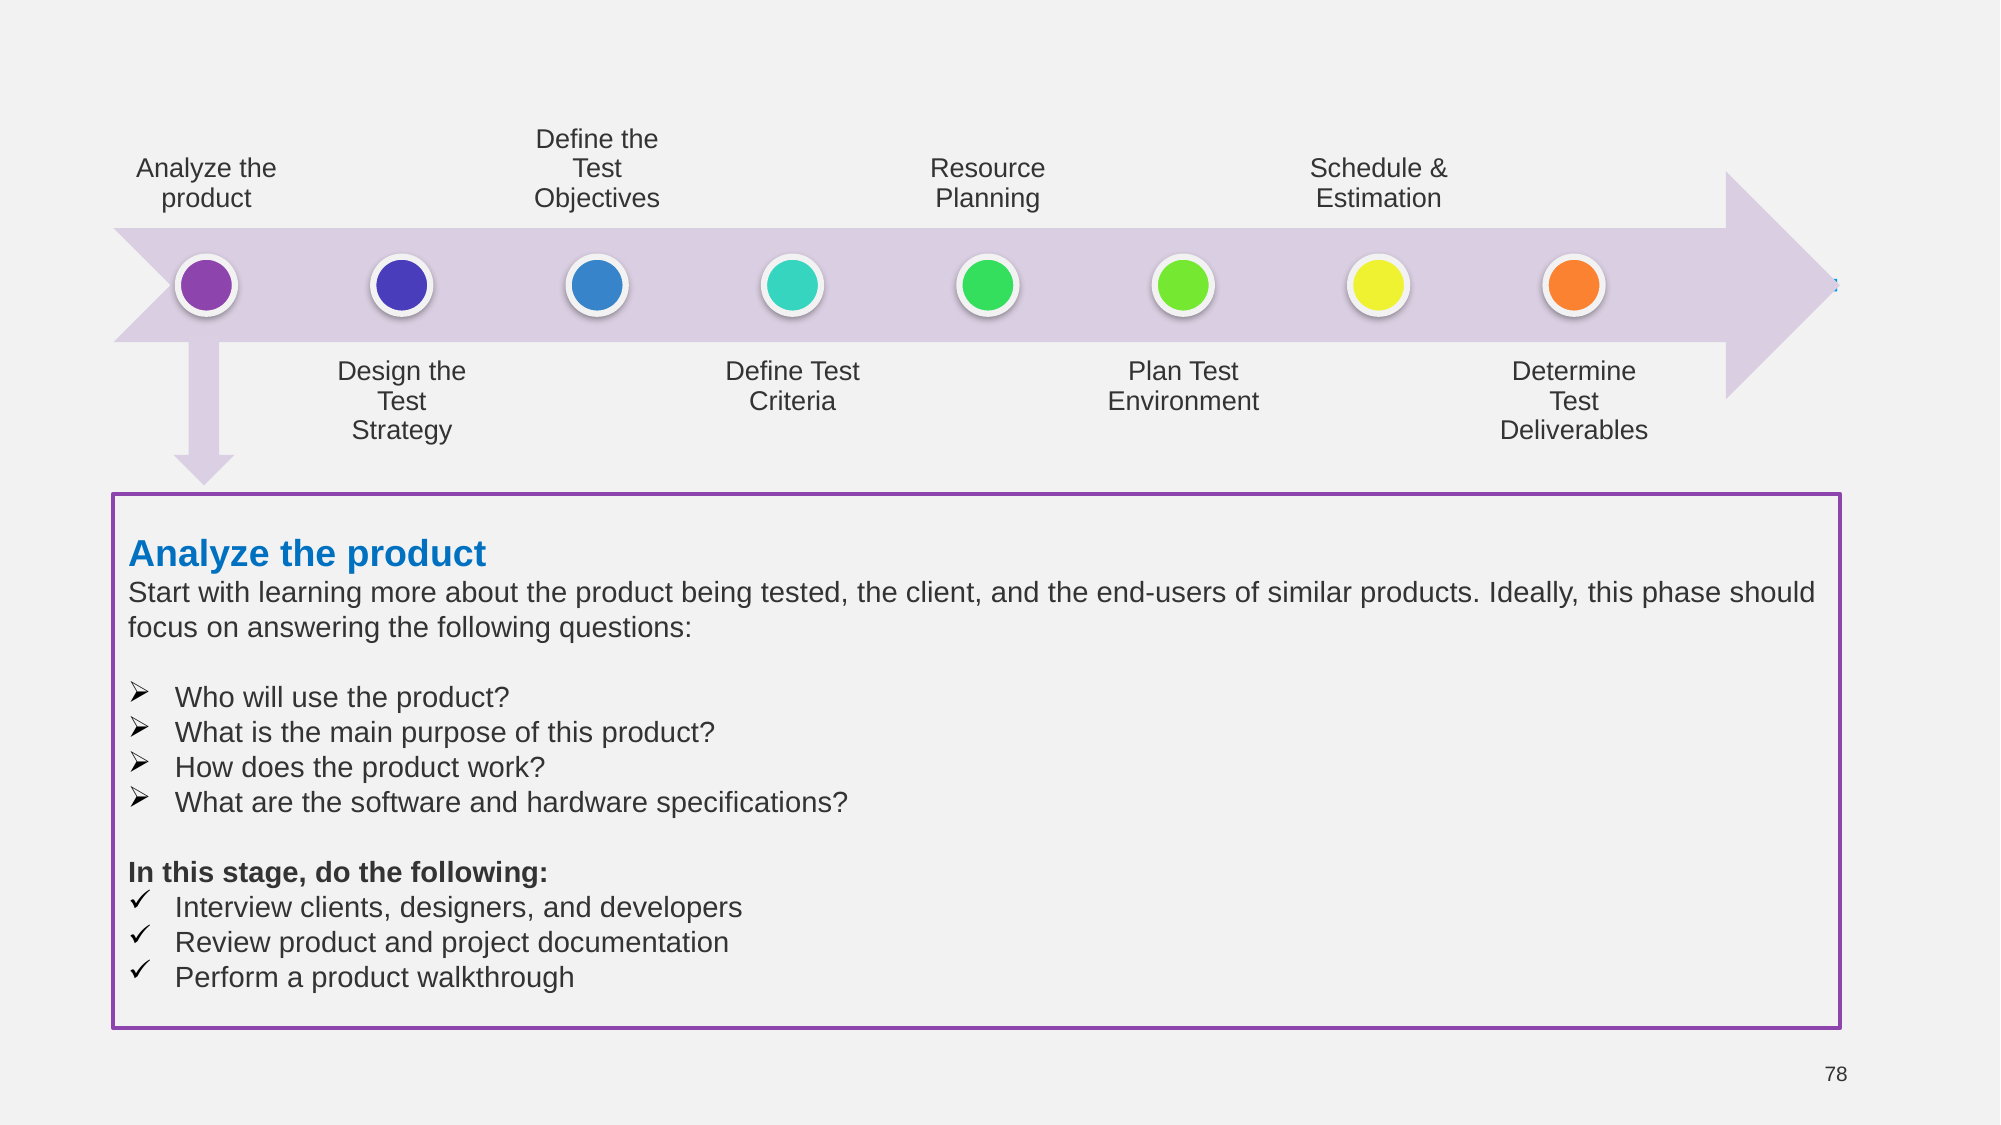

Analyze the product
Design the Test Strategy
Define the Test Objectives
Define Test Criteria
Resource Planning
Plan Test Environment
Schedule & Estimation
Determine Test Deliverables

Analyze the product
Start with learning more about the product being tested, the client, and the end-users of similar products. Ideally, this phase should focus on answering the following questions:

Who will use the product?
What is the main purpose of this product?
How does the product work?
What are the software and hardware specifications?

In this stage, do the following:
Interview clients, designers, and developers
Review product and project documentation
Perform a product walkthrough
78